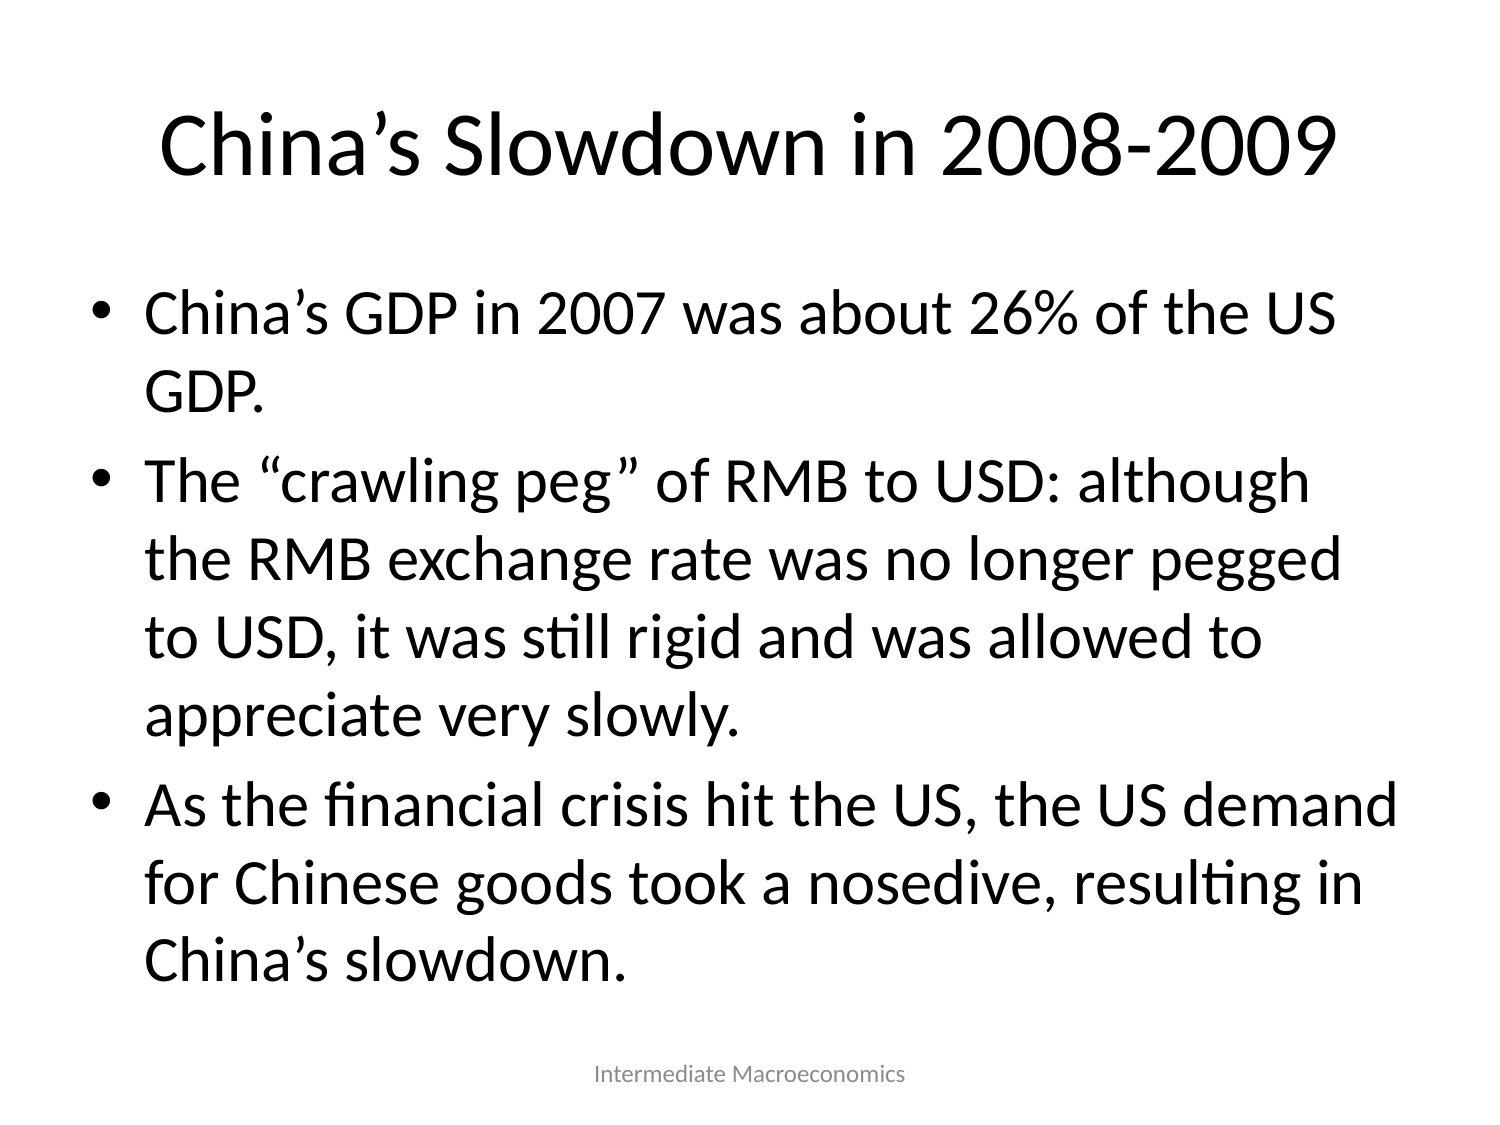

# China’s Slowdown in 2008-2009
China’s GDP in 2007 was about 26% of the US GDP.
The “crawling peg” of RMB to USD: although the RMB exchange rate was no longer pegged to USD, it was still rigid and was allowed to appreciate very slowly.
As the financial crisis hit the US, the US demand for Chinese goods took a nosedive, resulting in China’s slowdown.
Intermediate Macroeconomics